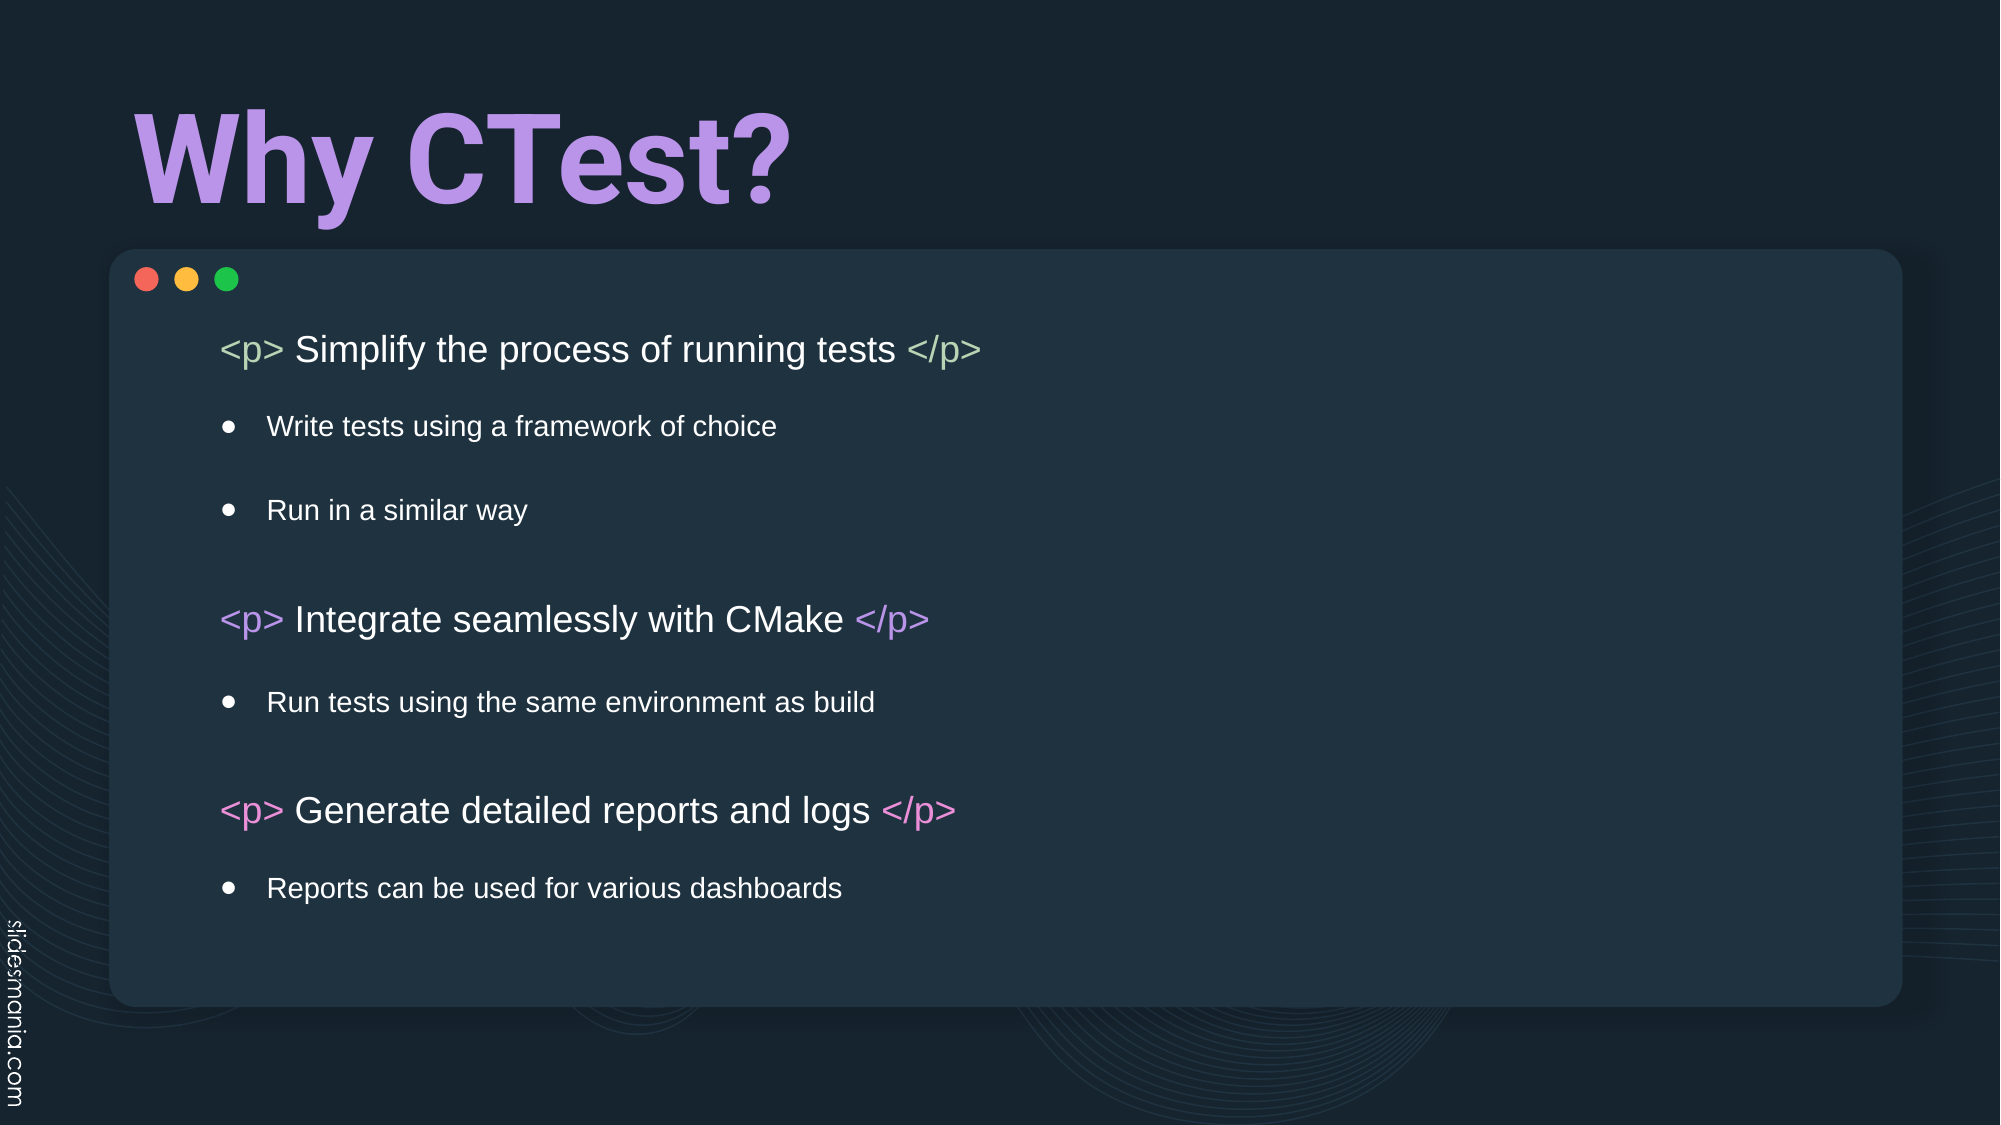

# Why CTest?
<p> Simplify the process of running tests </p>
Write tests using a framework of choice
Run in a similar way
<p> Integrate seamlessly with CMake </p>
Run tests using the same environment as build

<p> Generate detailed reports and logs </p>
Reports can be used for various dashboards